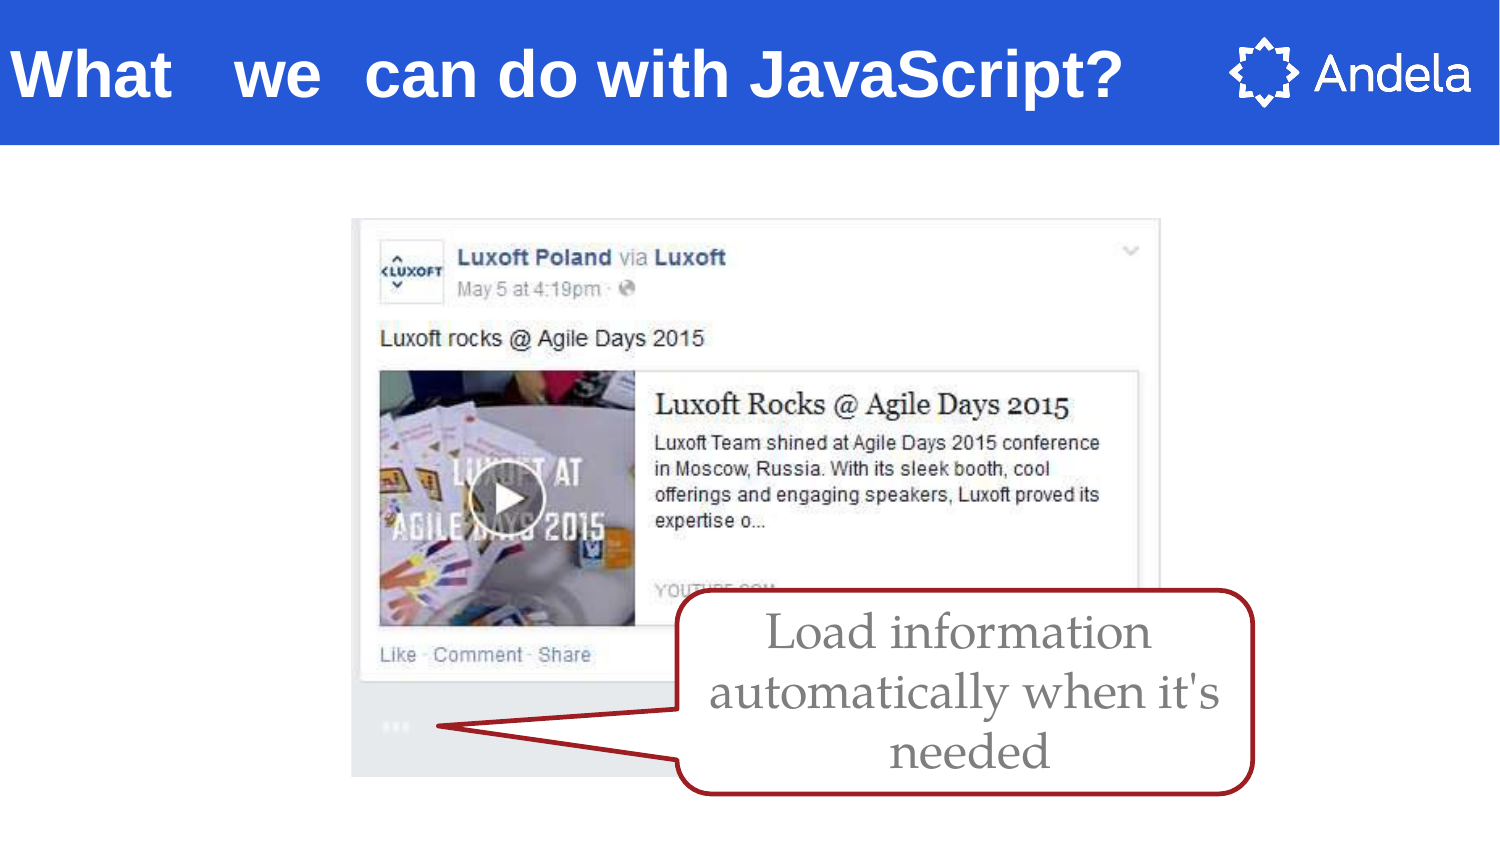

What	we	can do with JavaScript?

Load information  automatically when it's  needed